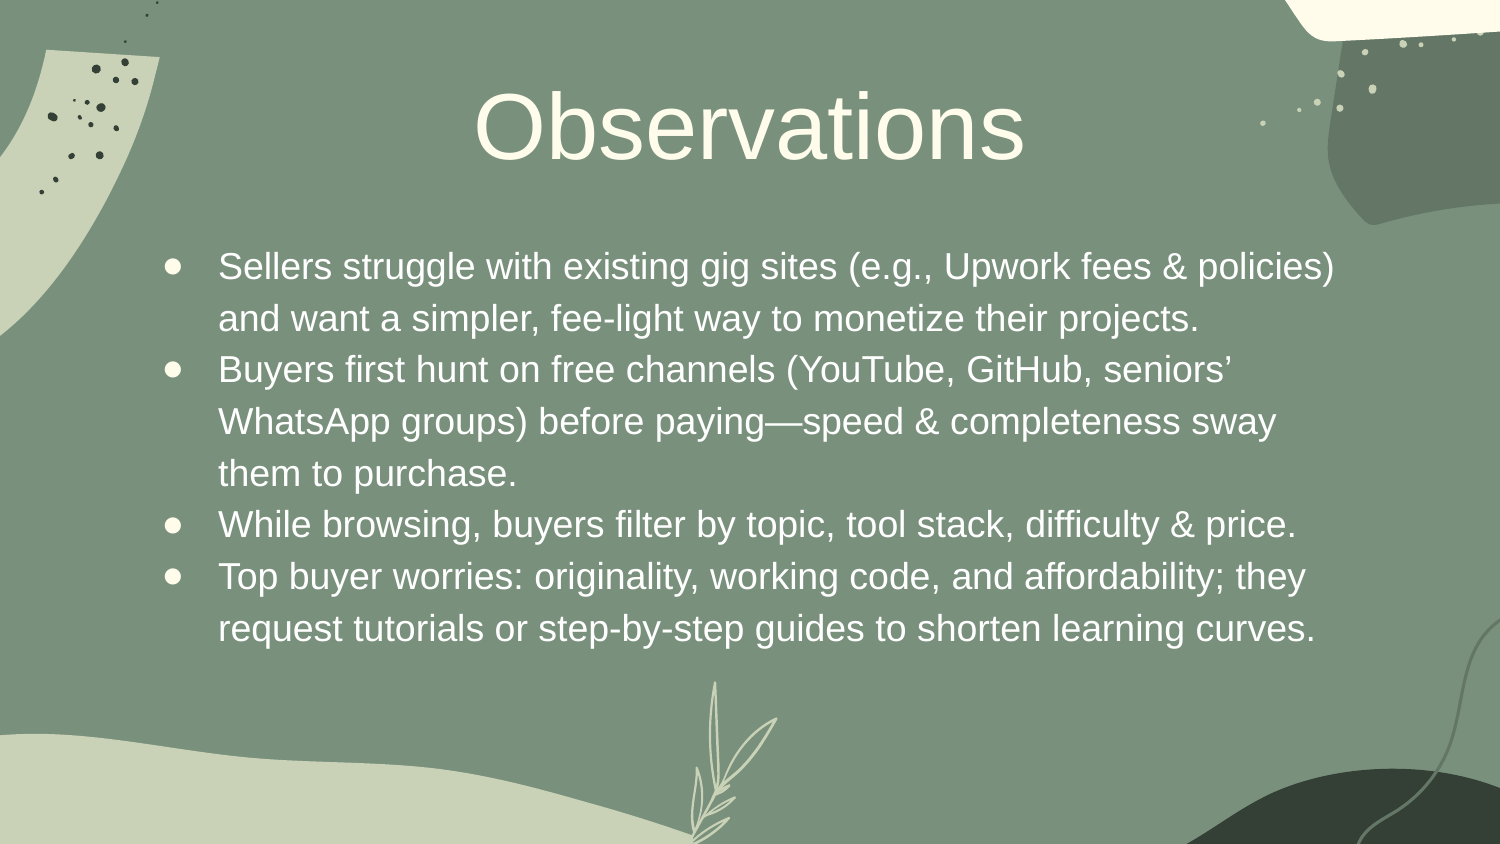

Observations
Sellers struggle with existing gig sites (e.g., Upwork fees & policies) and want a simpler, fee-light way to monetize their projects.
Buyers first hunt on free channels (YouTube, GitHub, seniors’ WhatsApp groups) before paying—speed & completeness sway them to purchase.
While browsing, buyers filter by topic, tool stack, difficulty & price.
Top buyer worries: originality, working code, and affordability; they request tutorials or step-by-step guides to shorten learning curves.